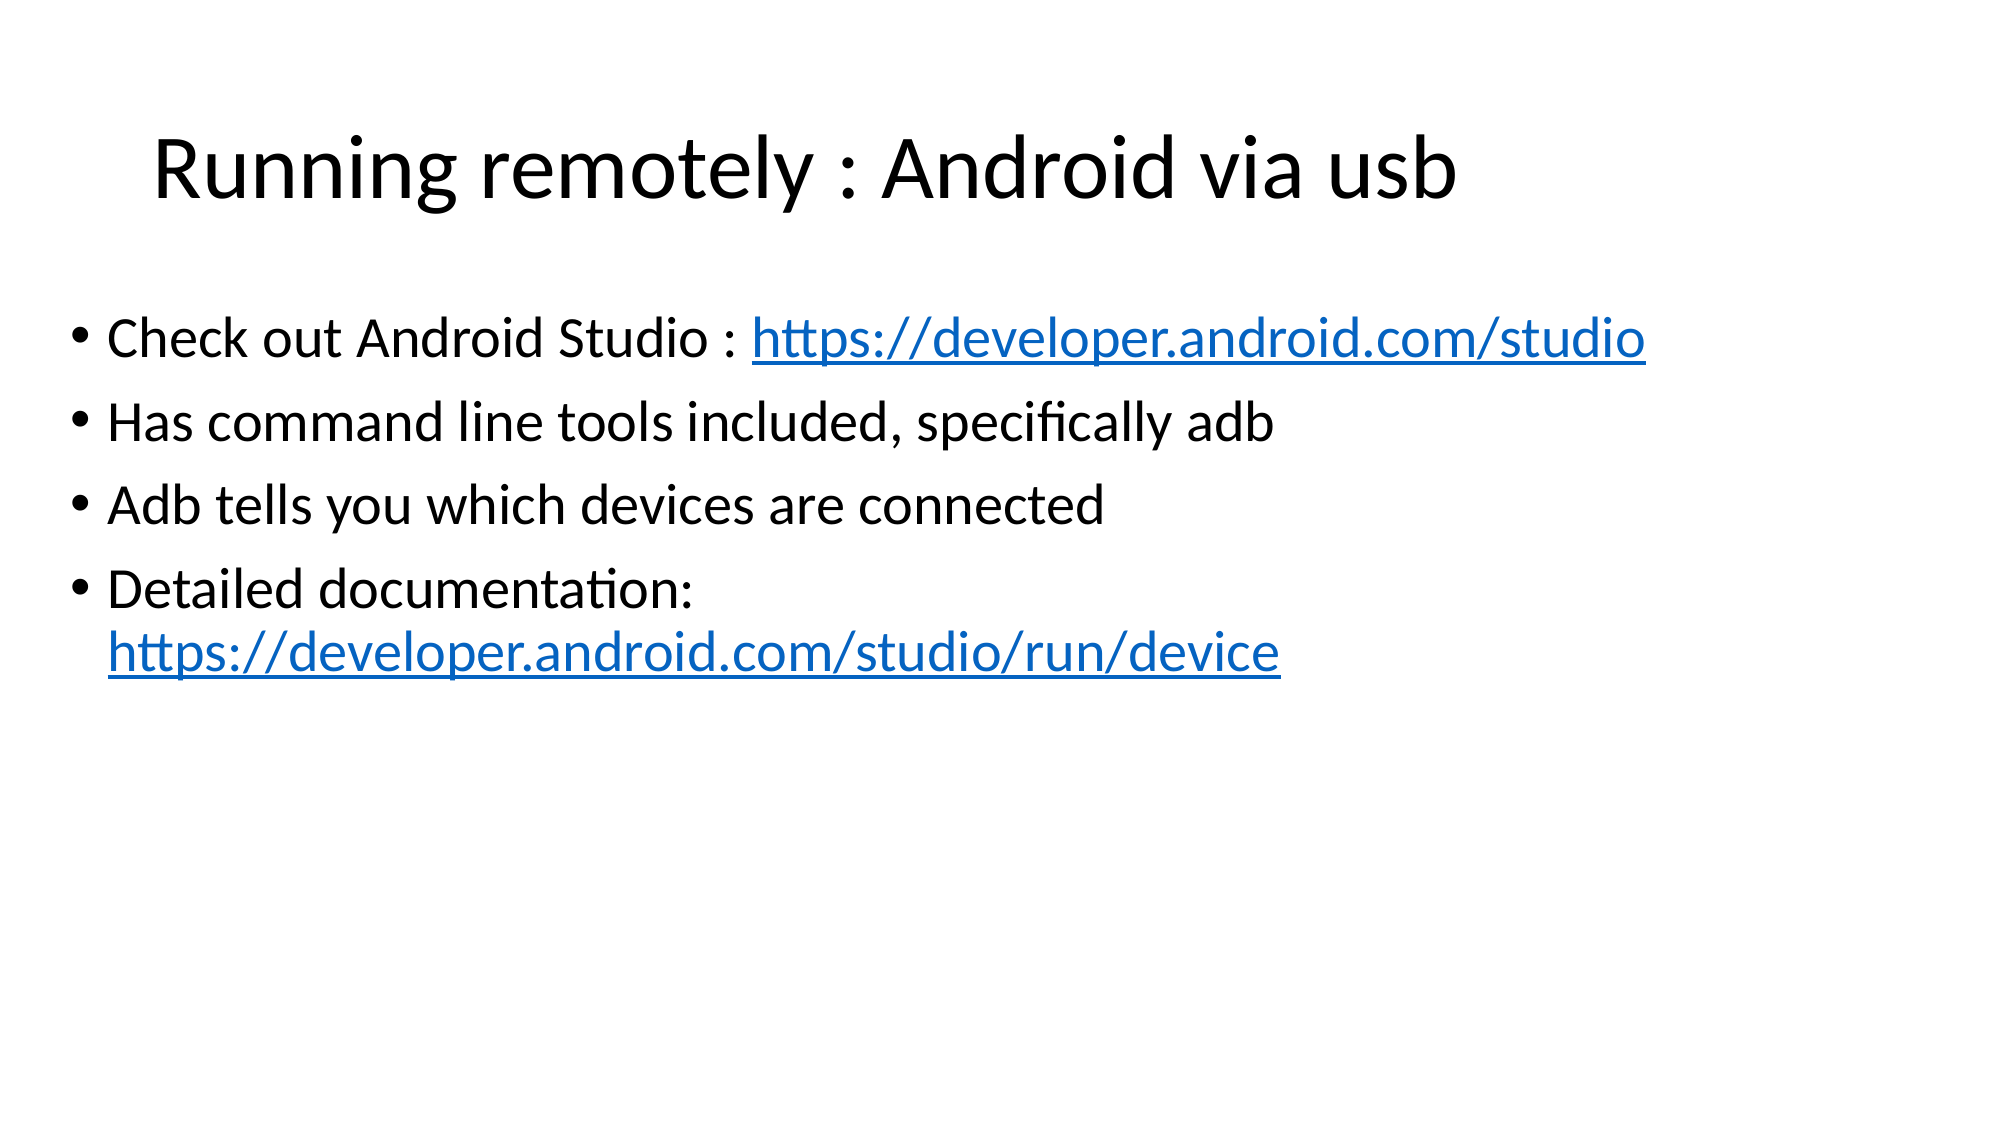

# Running remotely : Android via usb
Check out Android Studio : https://developer.android.com/studio
Has command line tools included, specifically adb
Adb tells you which devices are connected
Detailed documentation: https://developer.android.com/studio/run/device